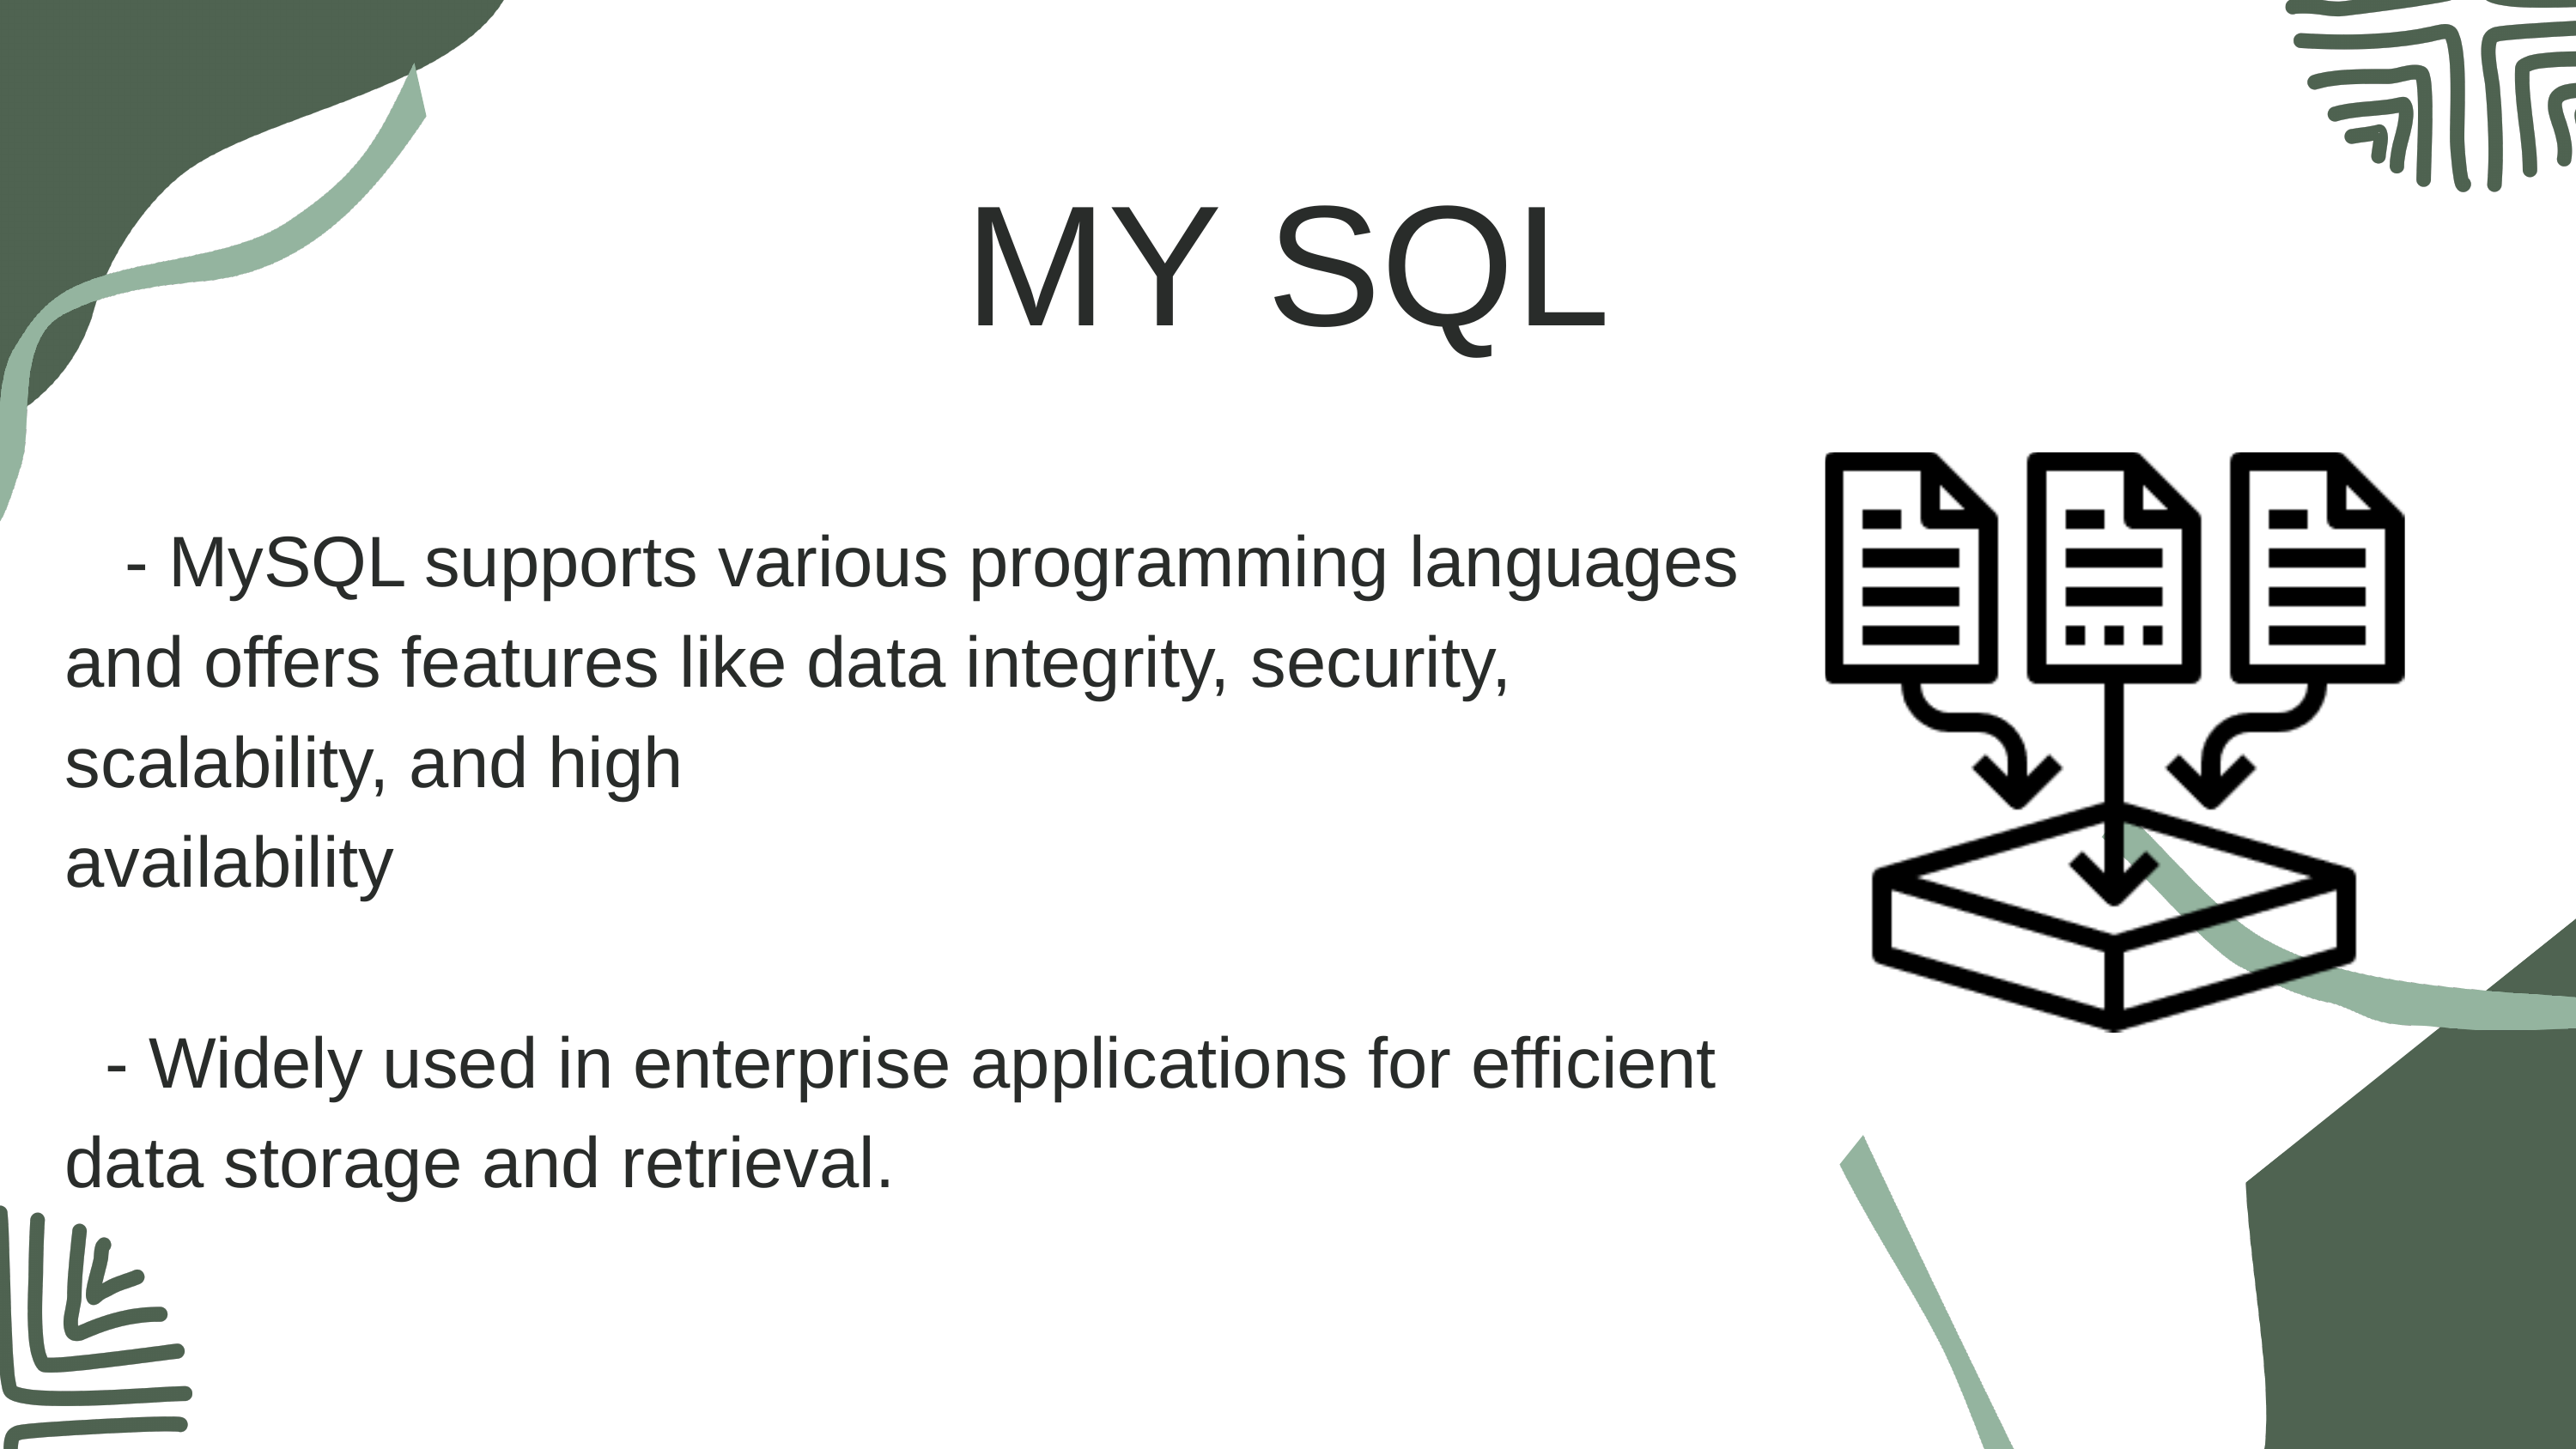

MY SQL

   - MySQL supports various programming languages and offers features like data integrity, security, scalability, and high
availability

  - Widely used in enterprise applications for efficient data storage and retrieval.